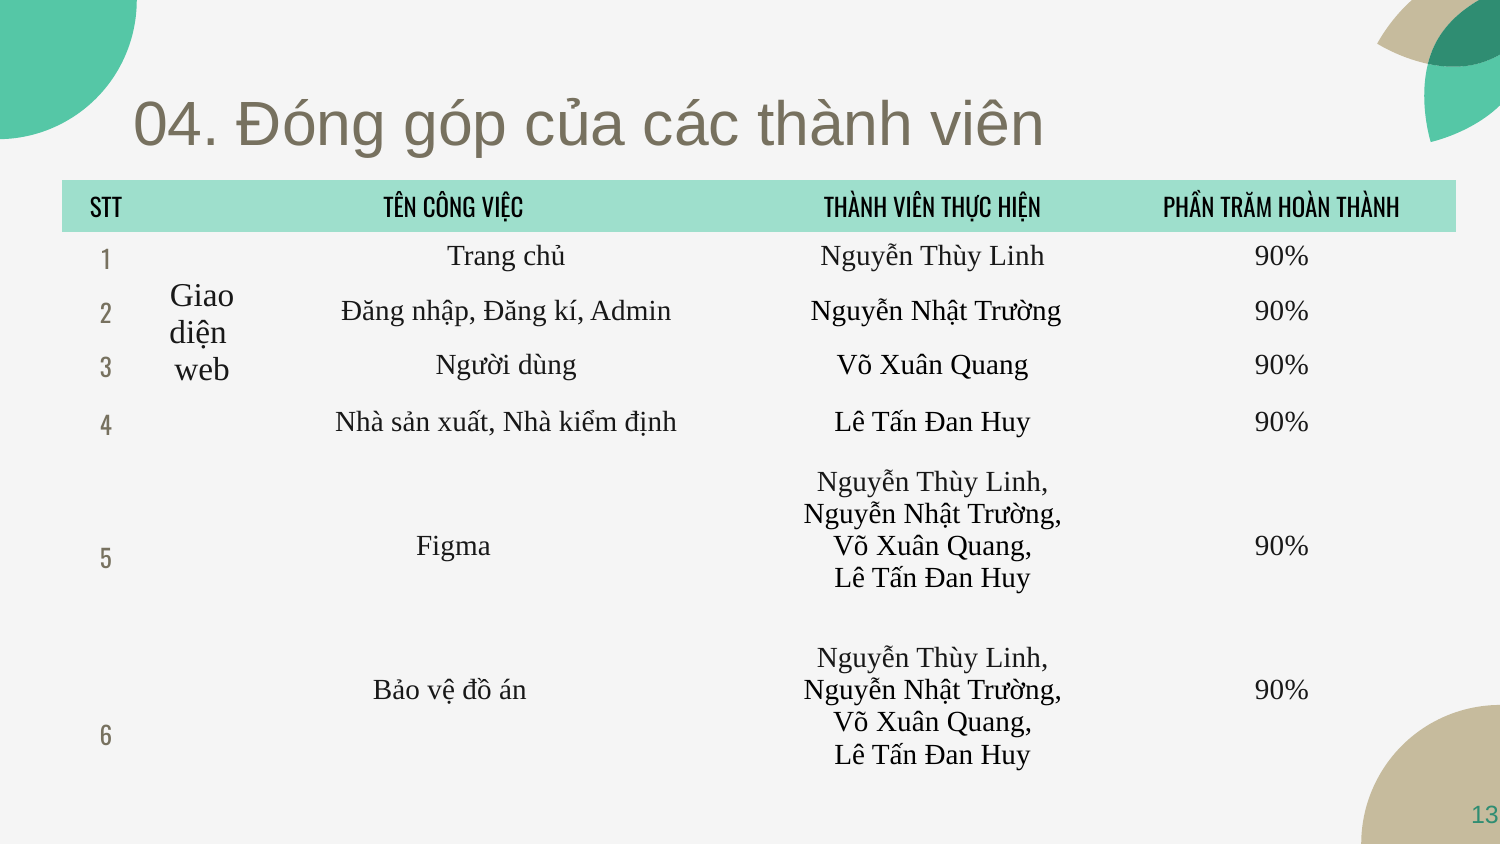

04. Đóng góp của các thành viên
| STT | TÊN CÔNG VIỆC |  | THÀNH VIÊN THỰC HIỆN | PHẦN TRĂM HOÀN THÀNH |
| --- | --- | --- | --- | --- |
| 1 | Giao diện web | Trang chủ | Nguyễn Thùy Linh | 90% |
| 2 |  |  |  |  |
|  |  | Đăng nhập, Đăng kí, Admin | Nguyễn Nhật Trường | 90% |
| 3 |  |  |  |  |
|  |  | Người dùng | Võ Xuân Quang | 90% |
| 4 |  |  |  |  |
|  |  | Nhà sản xuất, Nhà kiểm định | Lê Tấn Đan Huy | 90% |
| 5 | Figma |  | Nguyễn Thùy Linh, Nguyễn Nhật Trường, Võ Xuân Quang, Lê Tấn Đan Huy | 90% |
| 6 | Bảo vệ đồ án |  | Nguyễn Thùy Linh, Nguyễn Nhật Trường, Võ Xuân Quang, Lê Tấn Đan Huy | 90% |
13